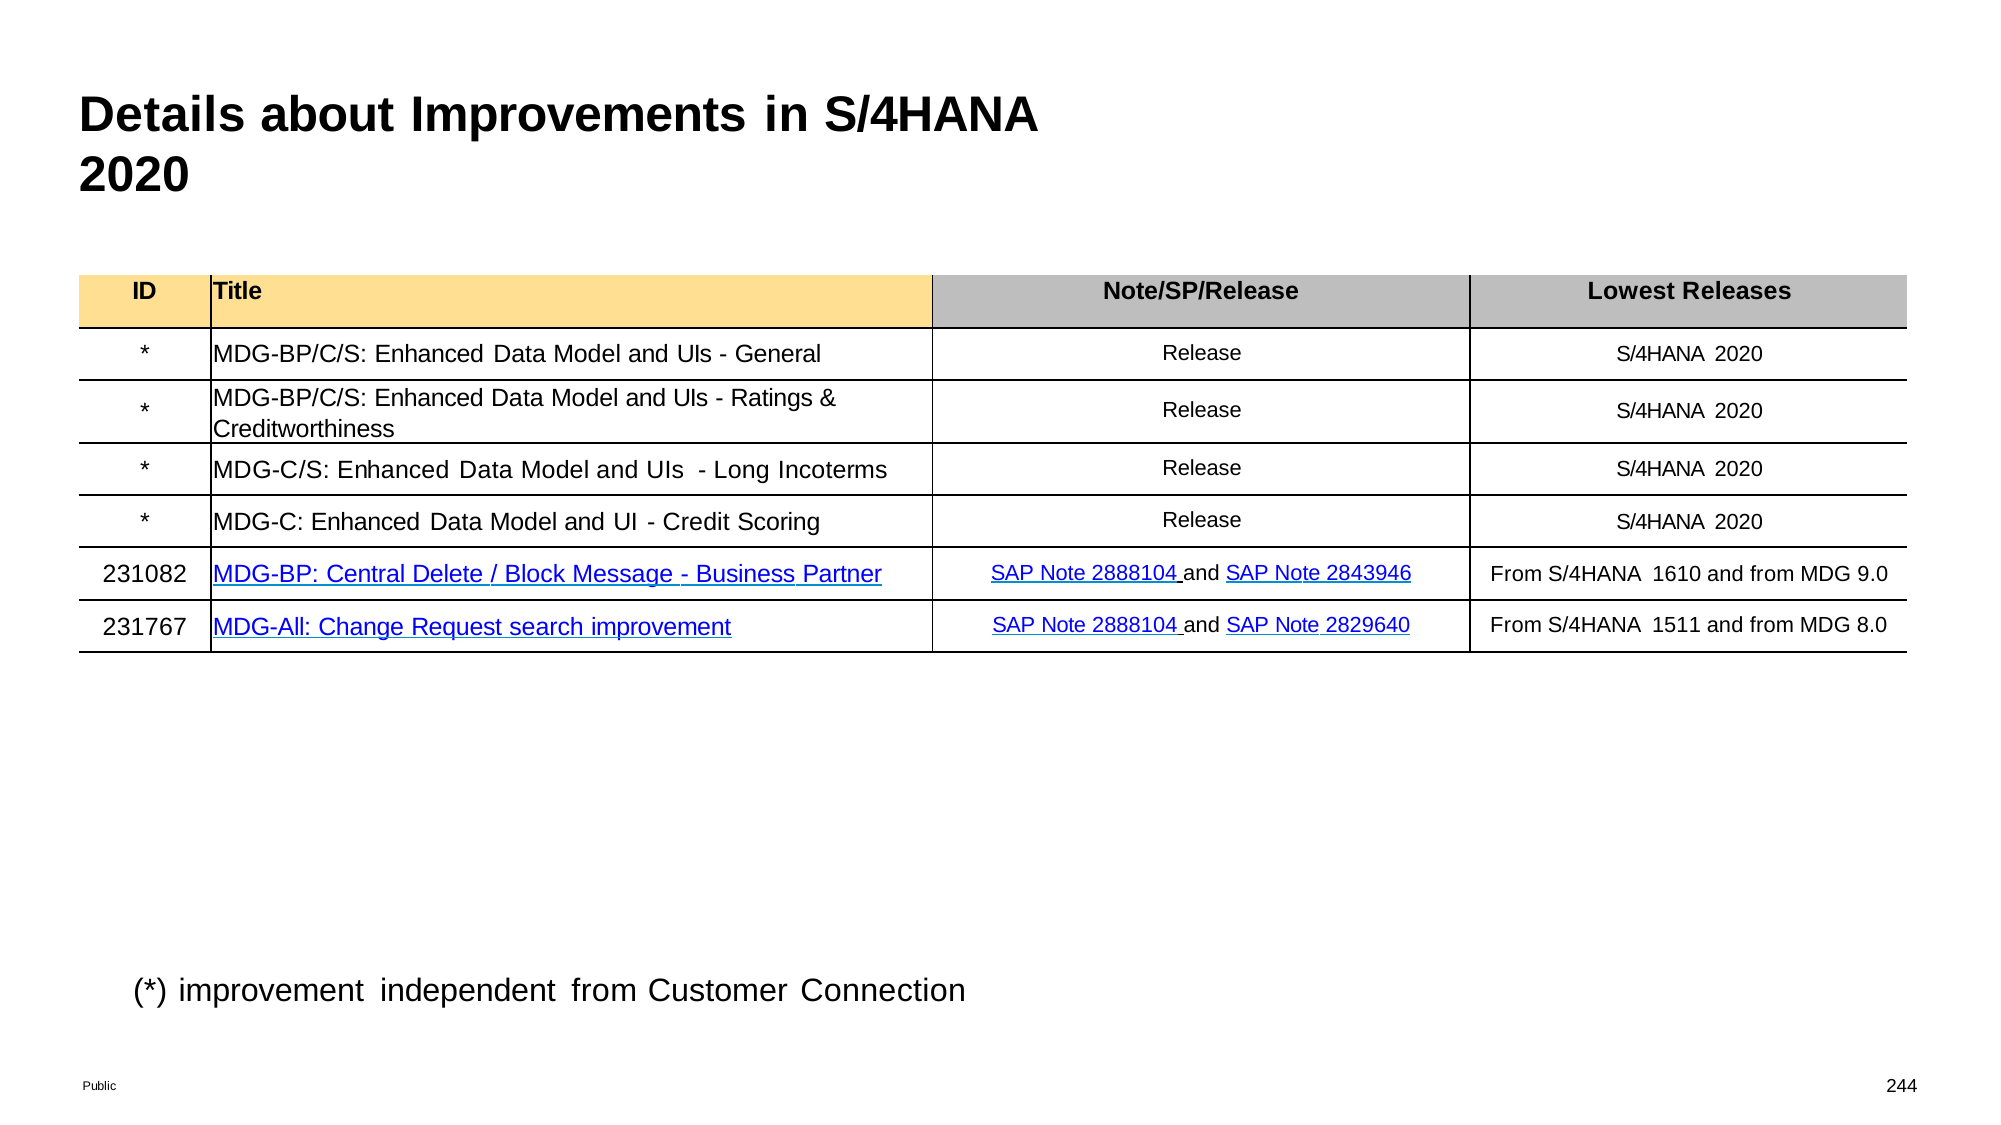

# Details about Improvements in S/4HANA 2020
| ID | Title | Note/SP/Release | Lowest Releases |
| --- | --- | --- | --- |
| \* | MDG-BP/C/S: Enhanced Data Model and UIs - General | Release | S/4HANA 2020 |
| \* | MDG-BP/C/S: Enhanced Data Model and UIs - Ratings & Creditworthiness | Release | S/4HANA 2020 |
| \* | MDG-C/S: Enhanced Data Model and UIs - Long Incoterms | Release | S/4HANA 2020 |
| \* | MDG-C: Enhanced Data Model and UI - Credit Scoring | Release | S/4HANA 2020 |
| 231082 | MDG-BP: Central Delete / Block Message - Business Partner | SAP Note 2888104 and SAP Note 2843946 | From S/4HANA 1610 and from MDG 9.0 |
| 231767 | MDG-All: Change Request search improvement | SAP Note 2888104 and SAP Note 2829640 | From S/4HANA 1511 and from MDG 8.0 |
(*) improvement independent from Customer Connection
244
Public